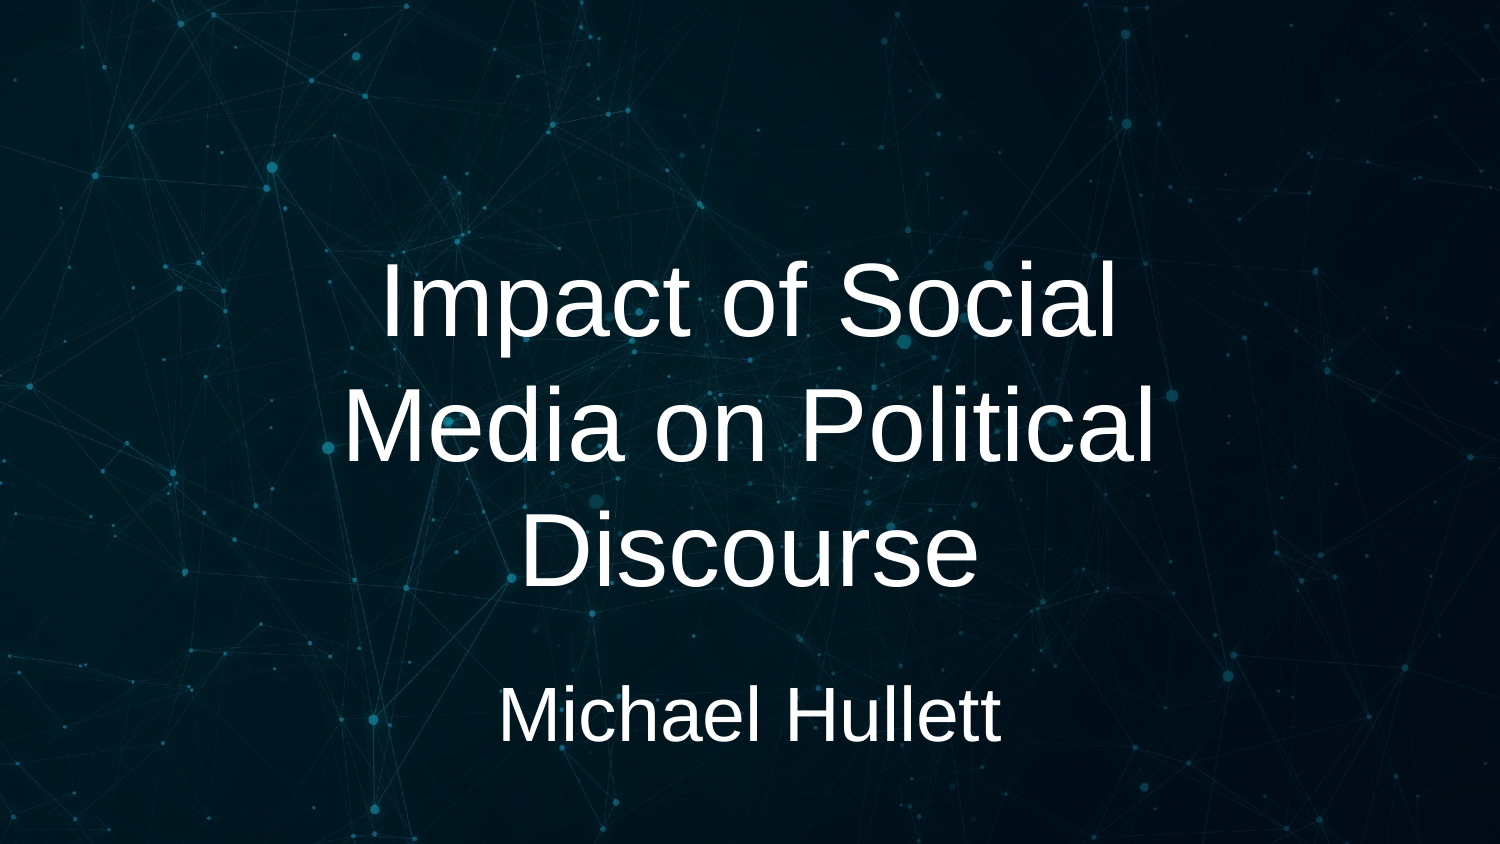

Impact of Social Media on Political Discourse
Michael Hullett